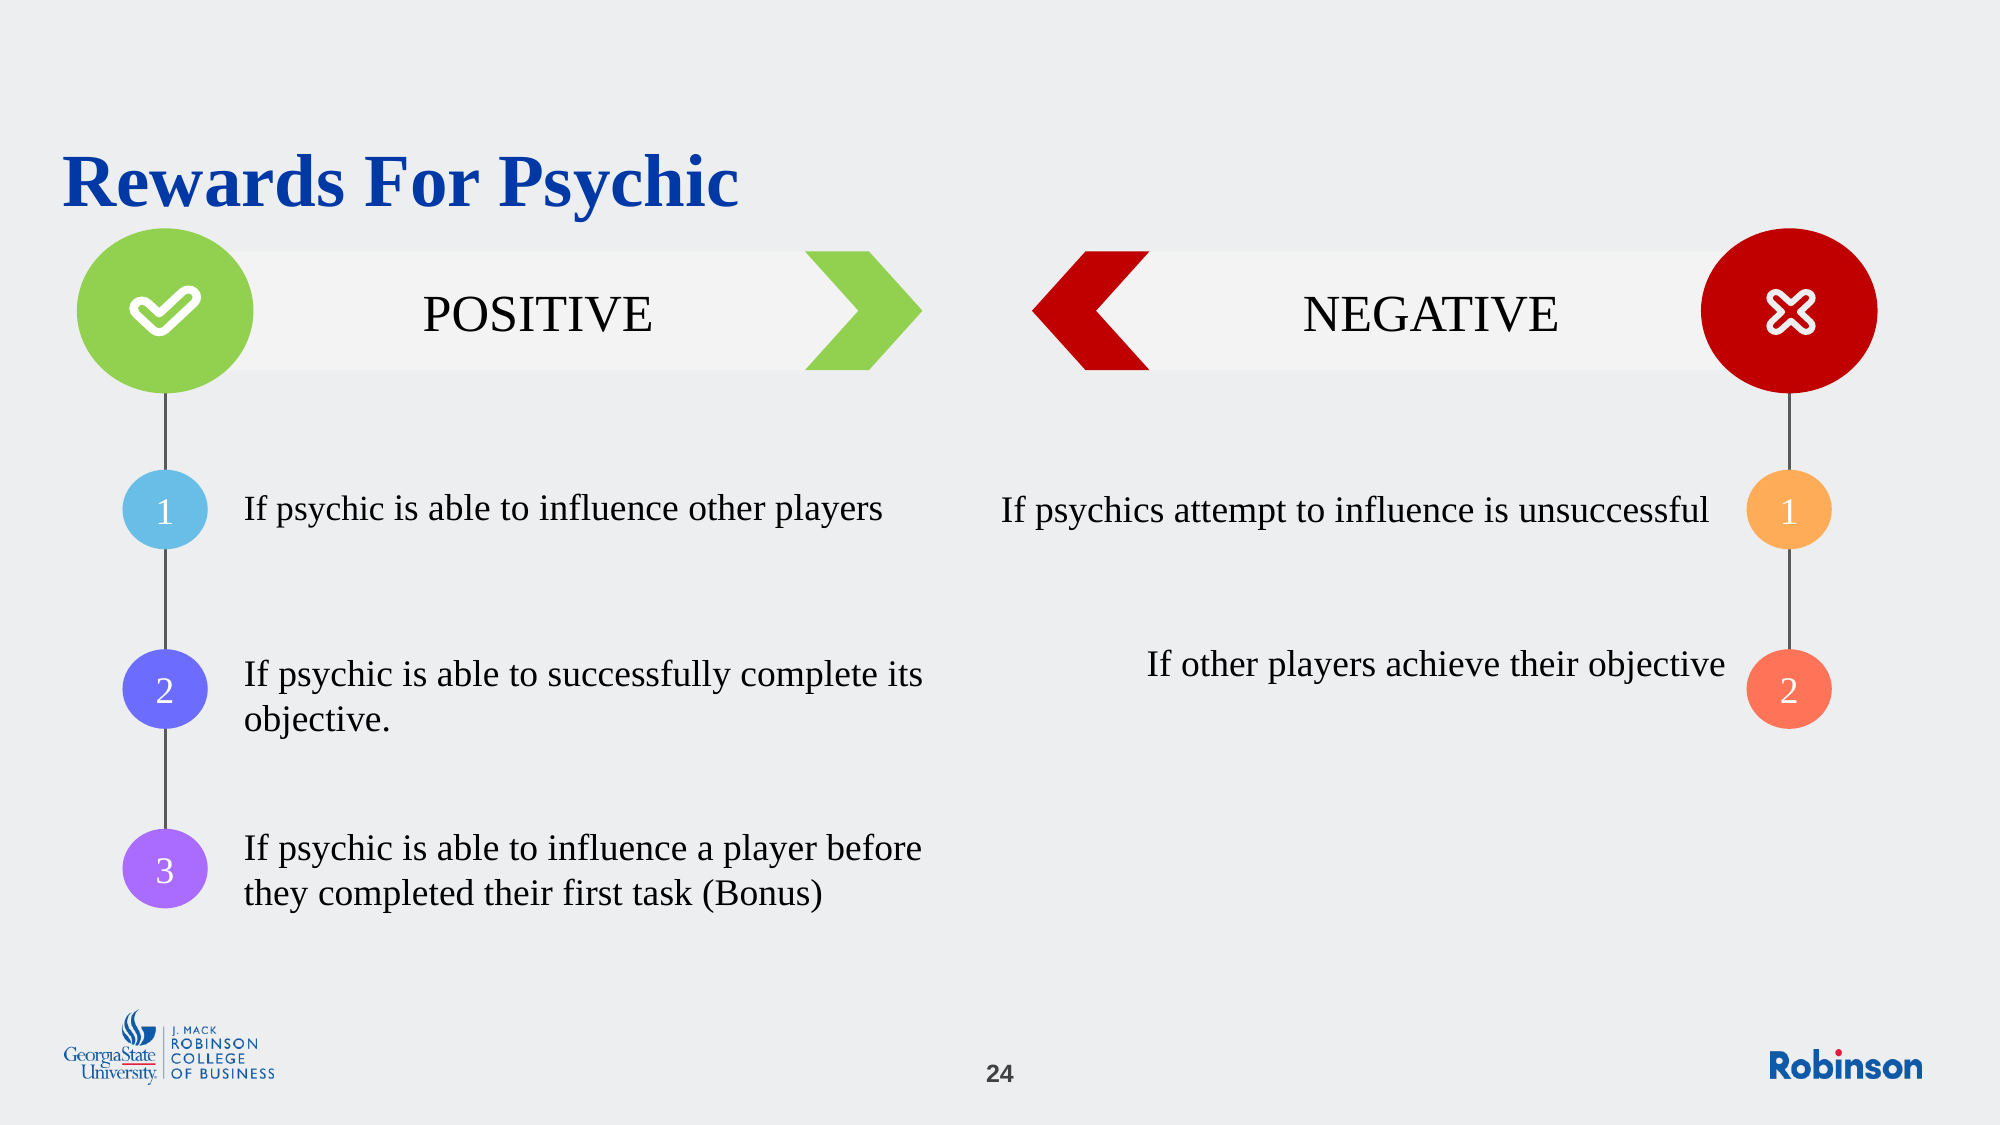

# Rewards For Psychic

POSITIVE

NEGATIVE
If psychic is able to influence other players
1
If psychics attempt to influence is unsuccessful

1
If other players achieve their objective
If psychic is able to successfully complete its objective.
2
2
If psychic is able to influence a player before they completed their first task (Bonus)
3

24